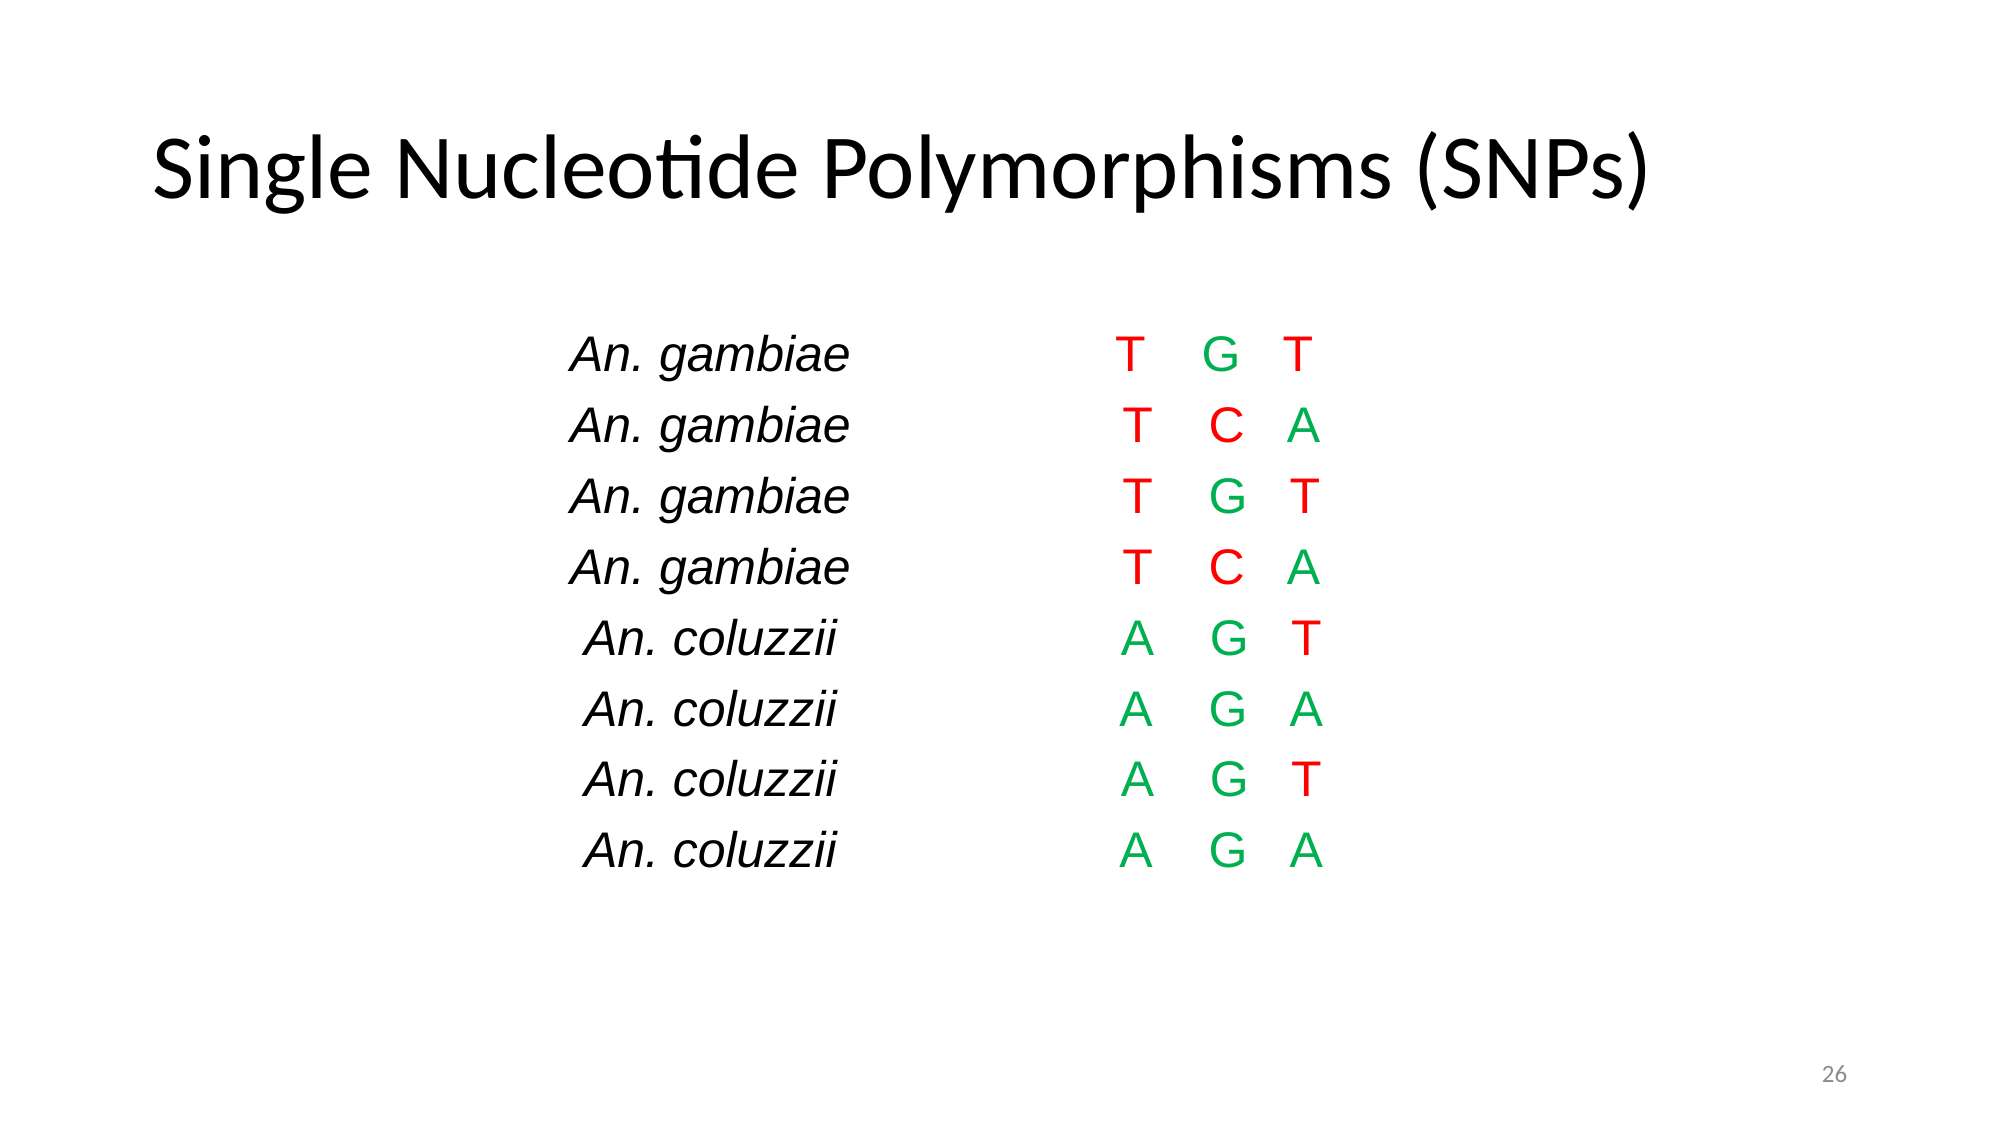

# Single Nucleotide Polymorphisms (SNPs)
| An. gambiae | T G T |
| --- | --- |
| An. gambiae | T C A |
| An. gambiae | T G T |
| An. gambiae | T C A |
| An. coluzzii | A G T |
| An. coluzzii | A G A |
| An. coluzzii | A G T |
| An. coluzzii | A G A |
26